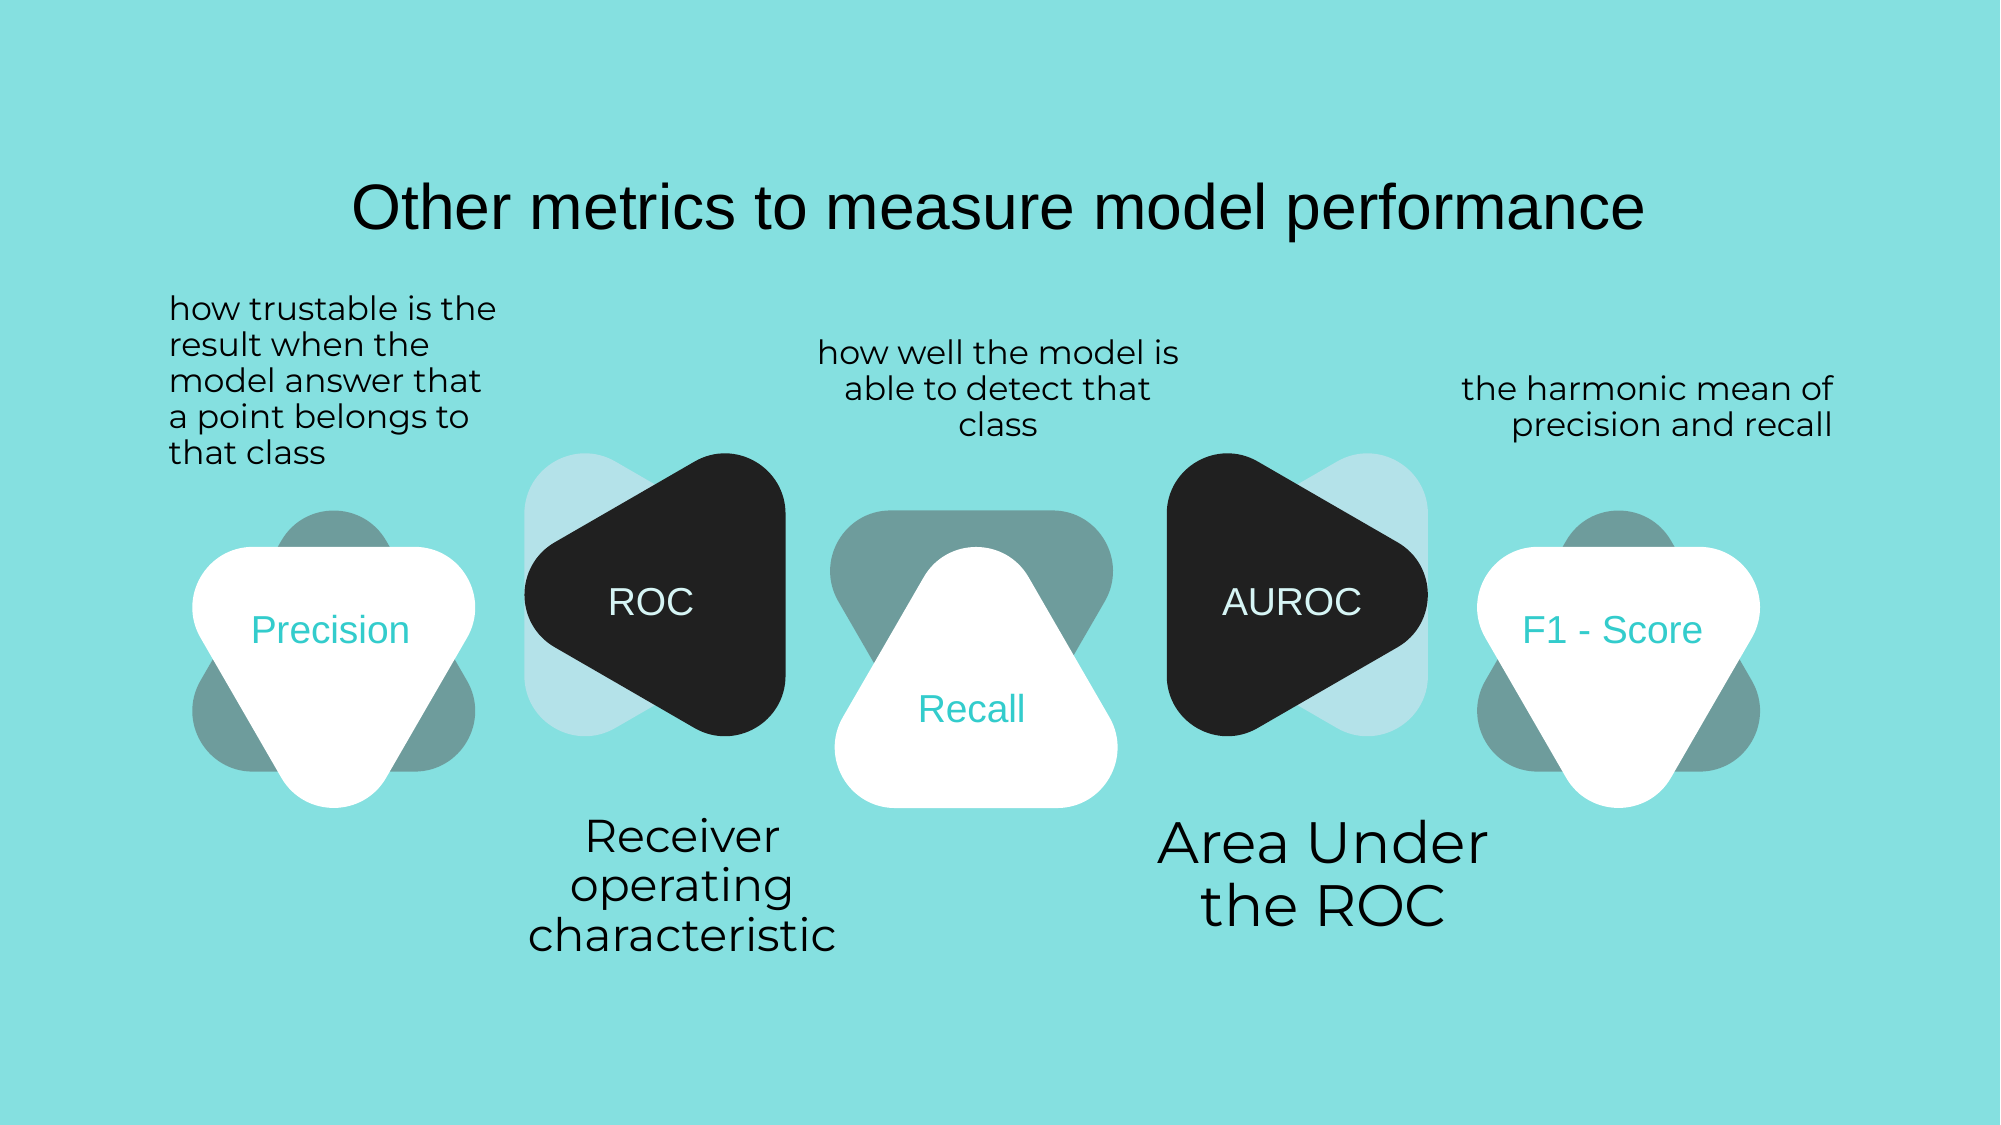

# Other metrics to measure model performance
how trustable is the result when the model answer that a point belongs to that class
how well the model is able to detect that class
the harmonic mean of precision and recall
ROC
AUROC
Precision
F1 - Score
Recall
Receiver operating characteristic
Area Under the ROC